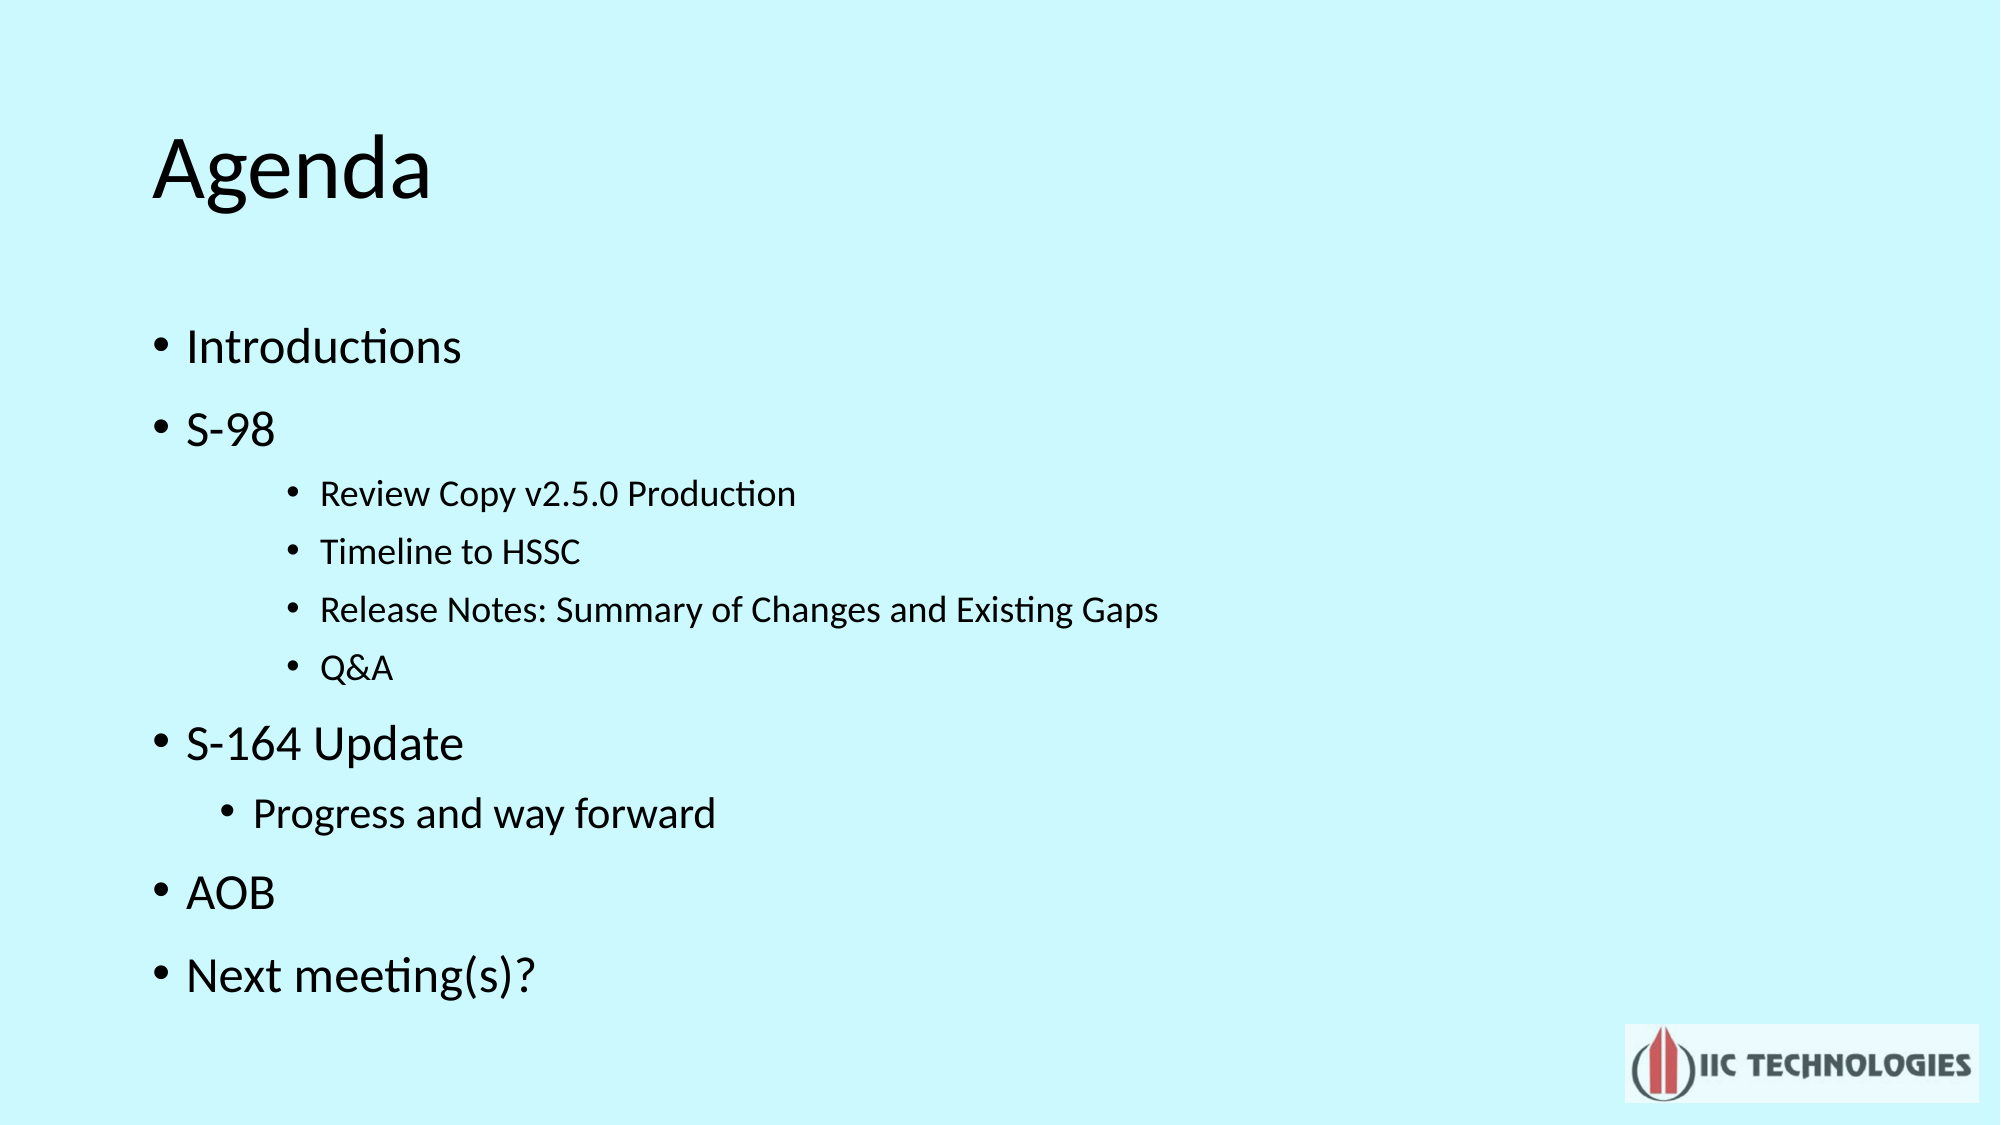

# Agenda
Introductions
S-98
Review Copy v2.5.0 Production
Timeline to HSSC
Release Notes: Summary of Changes and Existing Gaps
Q&A
S-164 Update
Progress and way forward
AOB
Next meeting(s)?